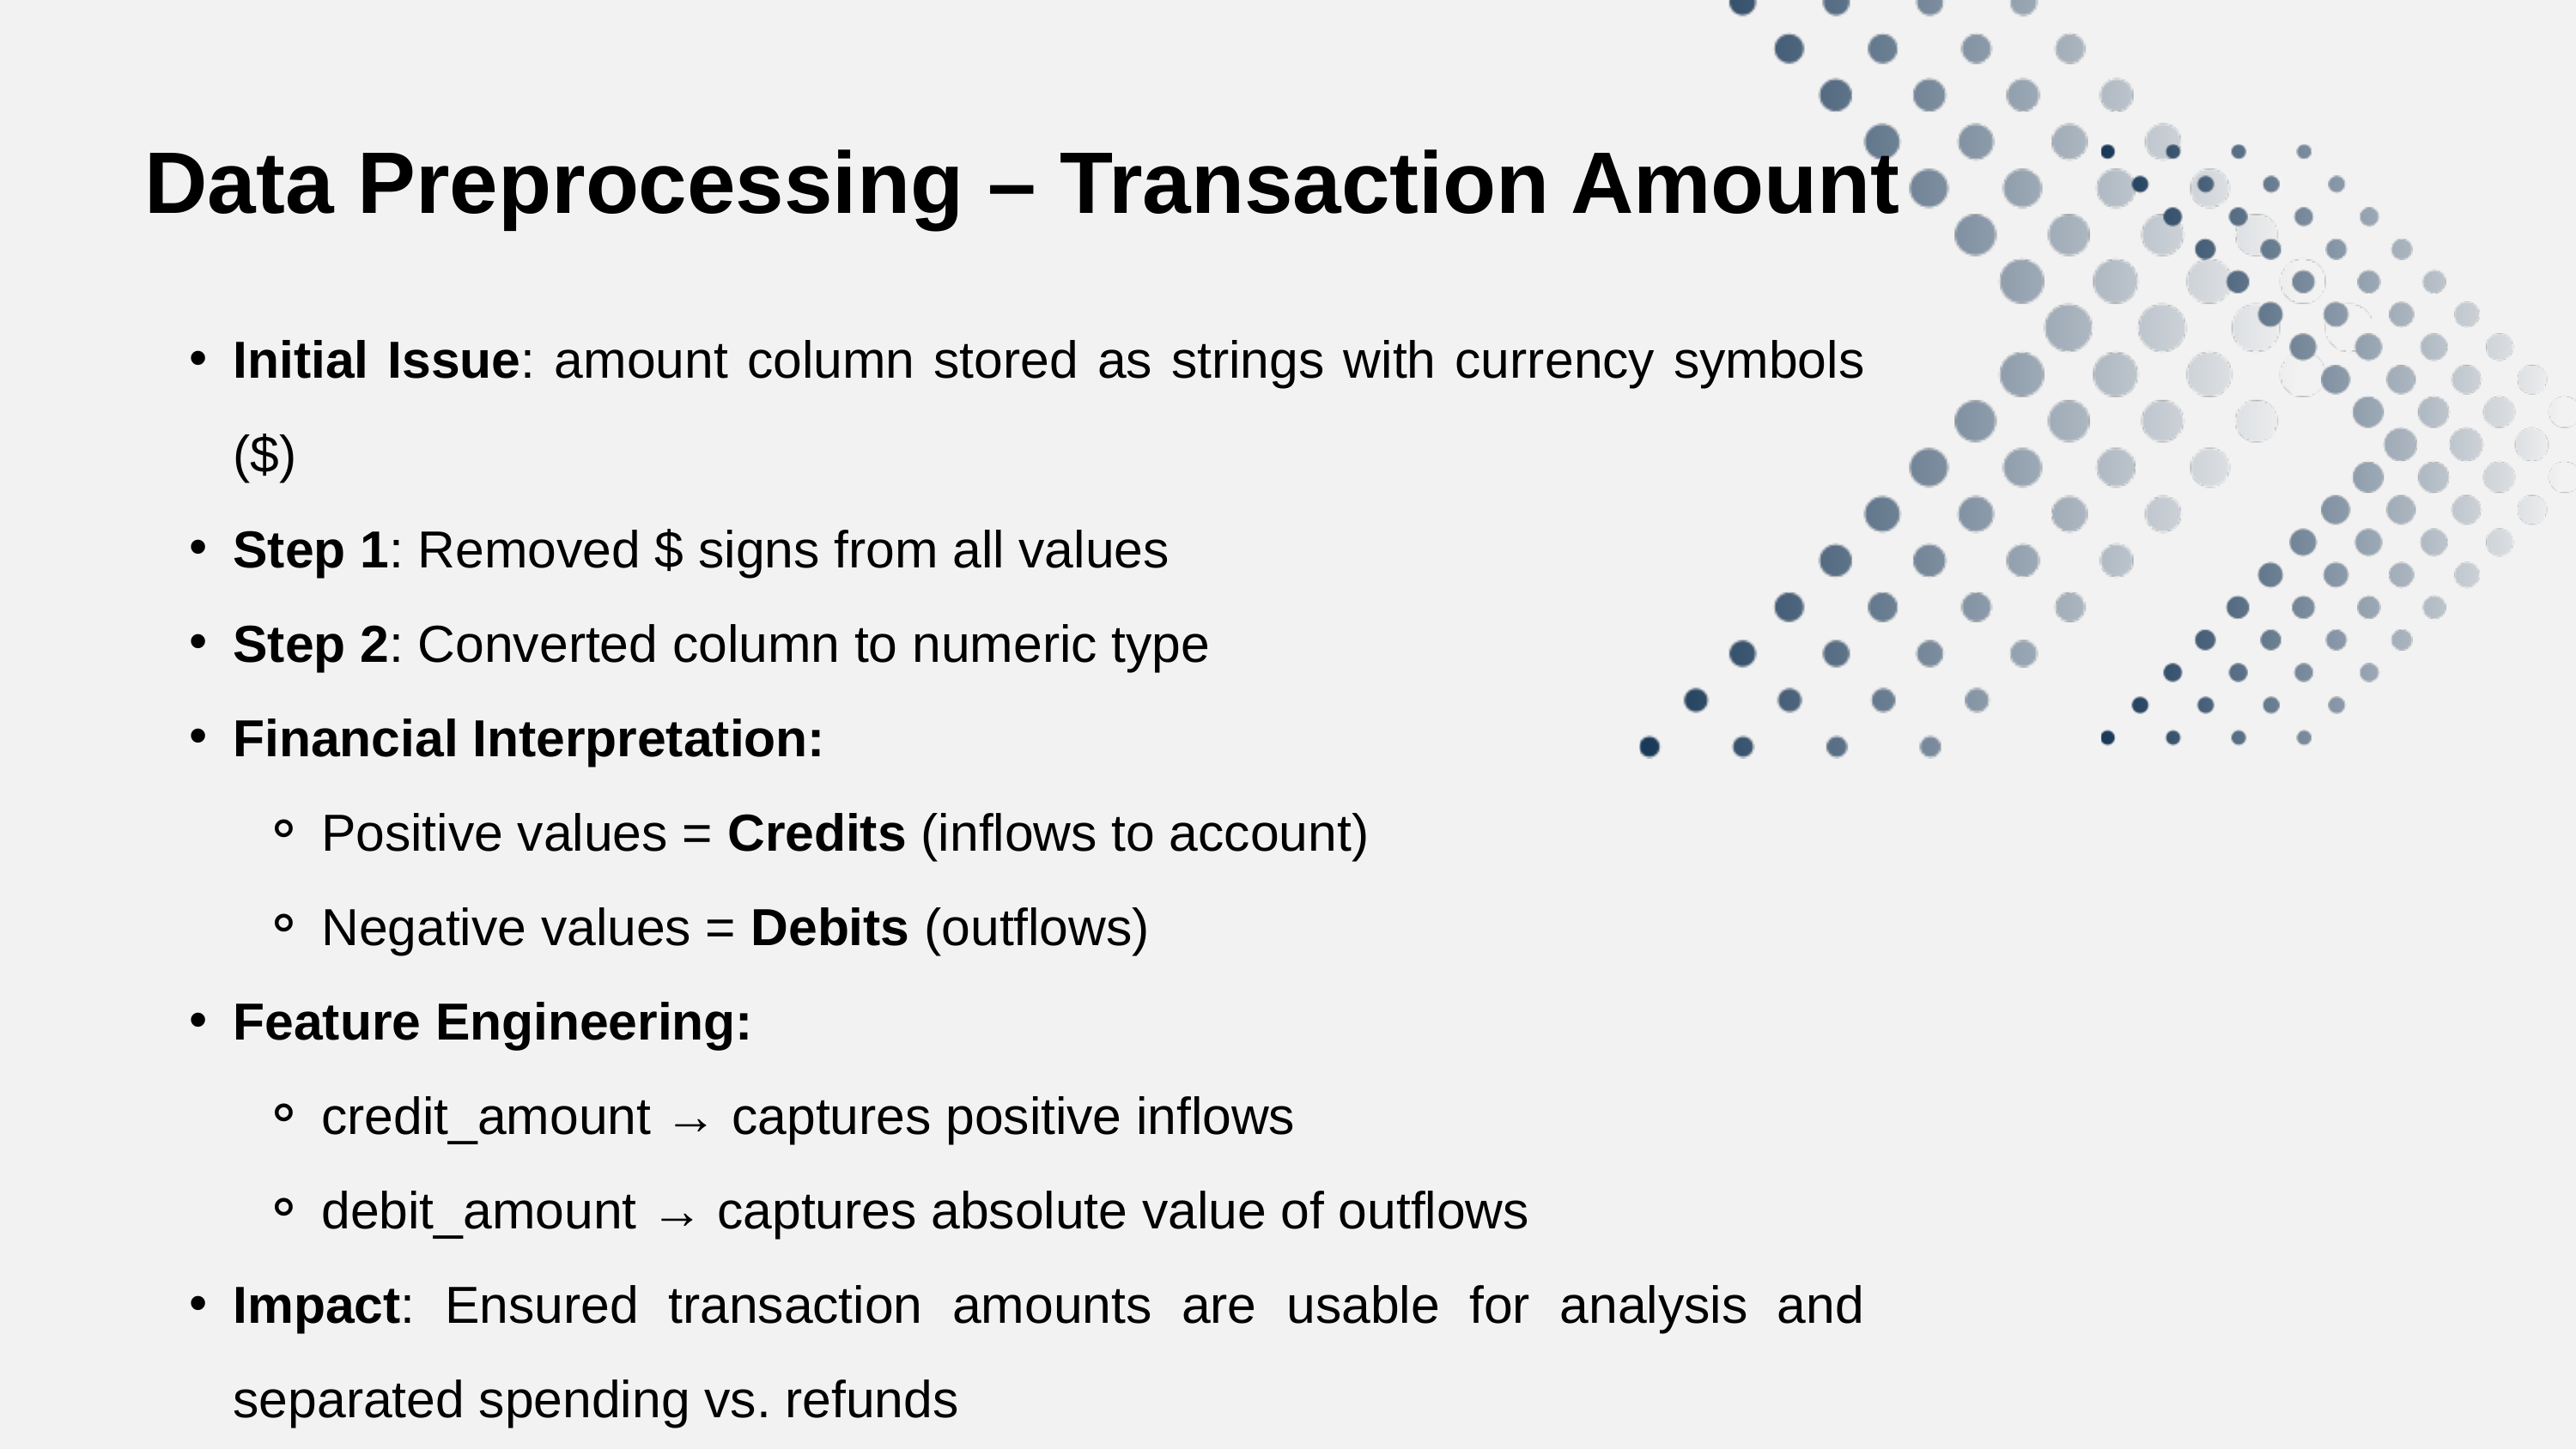

Data Preprocessing – Transaction Amount

Initial Issue: amount column stored as strings with currency symbols ($)
Step 1: Removed $ signs from all values
Step 2: Converted column to numeric type
Financial Interpretation:
Positive values = Credits (inflows to account)
Negative values = Debits (outflows)
Feature Engineering:
credit_amount → captures positive inflows
debit_amount → captures absolute value of outflows
Impact: Ensured transaction amounts are usable for analysis and separated spending vs. refunds